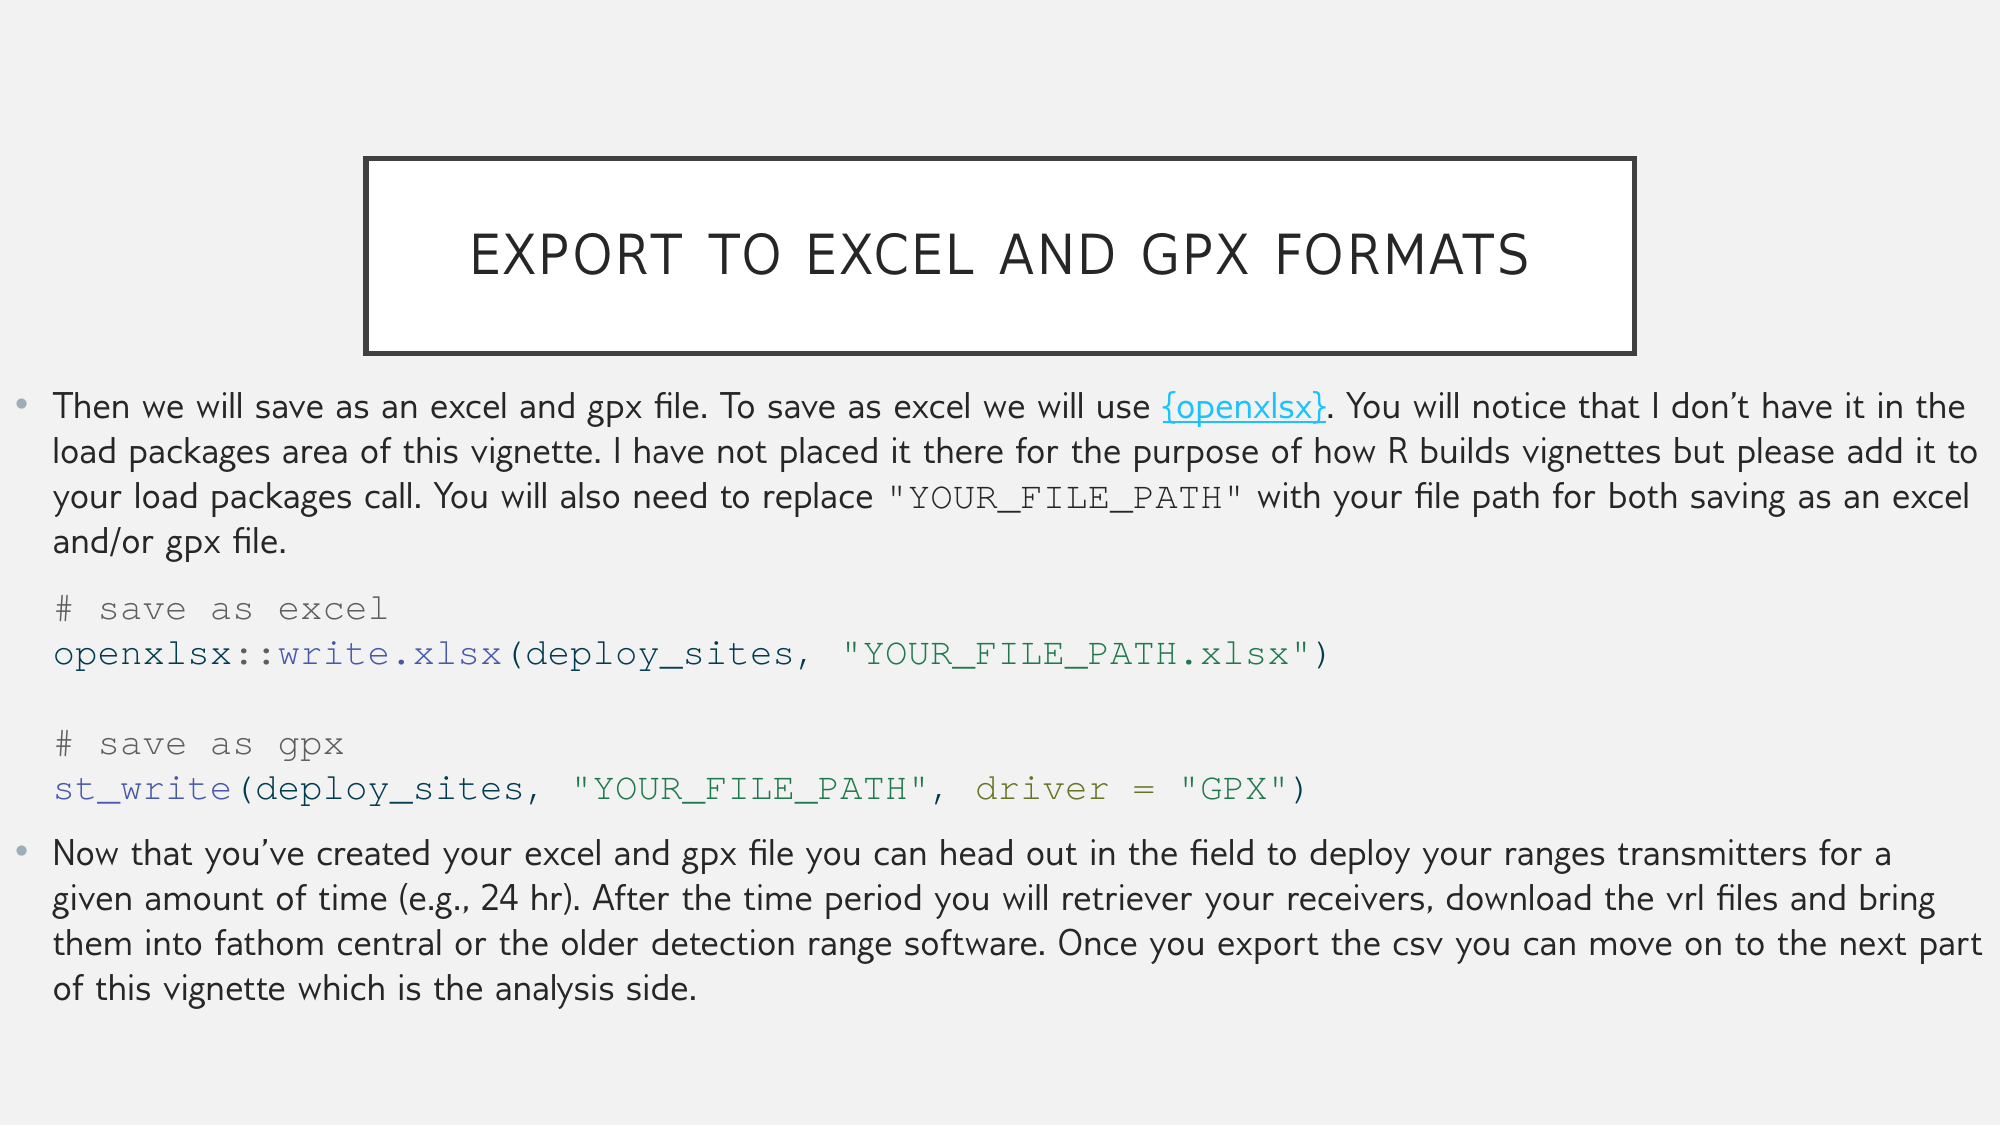

# Export to excel and gpx formats
Then we will save as an excel and gpx file. To save as excel we will use {openxlsx}. You will notice that I don’t have it in the load packages area of this vignette. I have not placed it there for the purpose of how R builds vignettes but please add it to your load packages call. You will also need to replace "YOUR_FILE_PATH" with your file path for both saving as an excel and/or gpx file.
# save as excel openxlsx::write.xlsx(deploy_sites, "YOUR_FILE_PATH.xlsx") # save as gpx st_write(deploy_sites, "YOUR_FILE_PATH", driver = "GPX")
Now that you’ve created your excel and gpx file you can head out in the field to deploy your ranges transmitters for a given amount of time (e.g., 24 hr). After the time period you will retriever your receivers, download the vrl files and bring them into fathom central or the older detection range software. Once you export the csv you can move on to the next part of this vignette which is the analysis side.